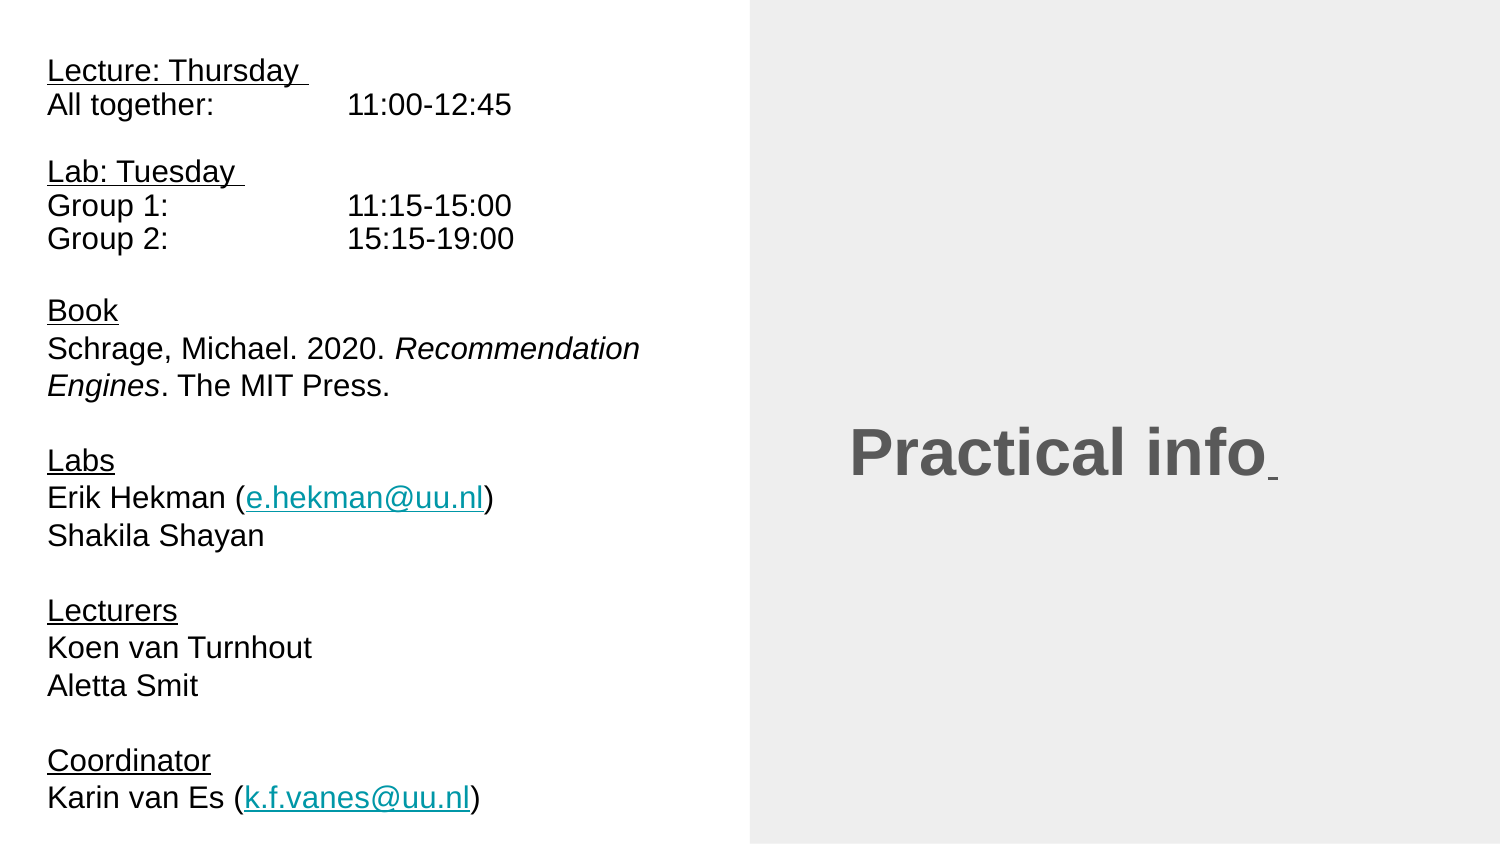

Lecture: Thursday
All together:    	11:00-12:45
Lab: Tuesday
Group 1:     	11:15-15:00
Group 2:     	15:15-19:00

Book
Schrage, Michael. 2020. Recommendation Engines. The MIT Press.

Labs
Erik Hekman (e.hekman@uu.nl)
Shakila Shayan

Lecturers
Koen van Turnhout
Aletta Smit

Coordinator
Karin van Es (k.f.vanes@uu.nl)

Practical info